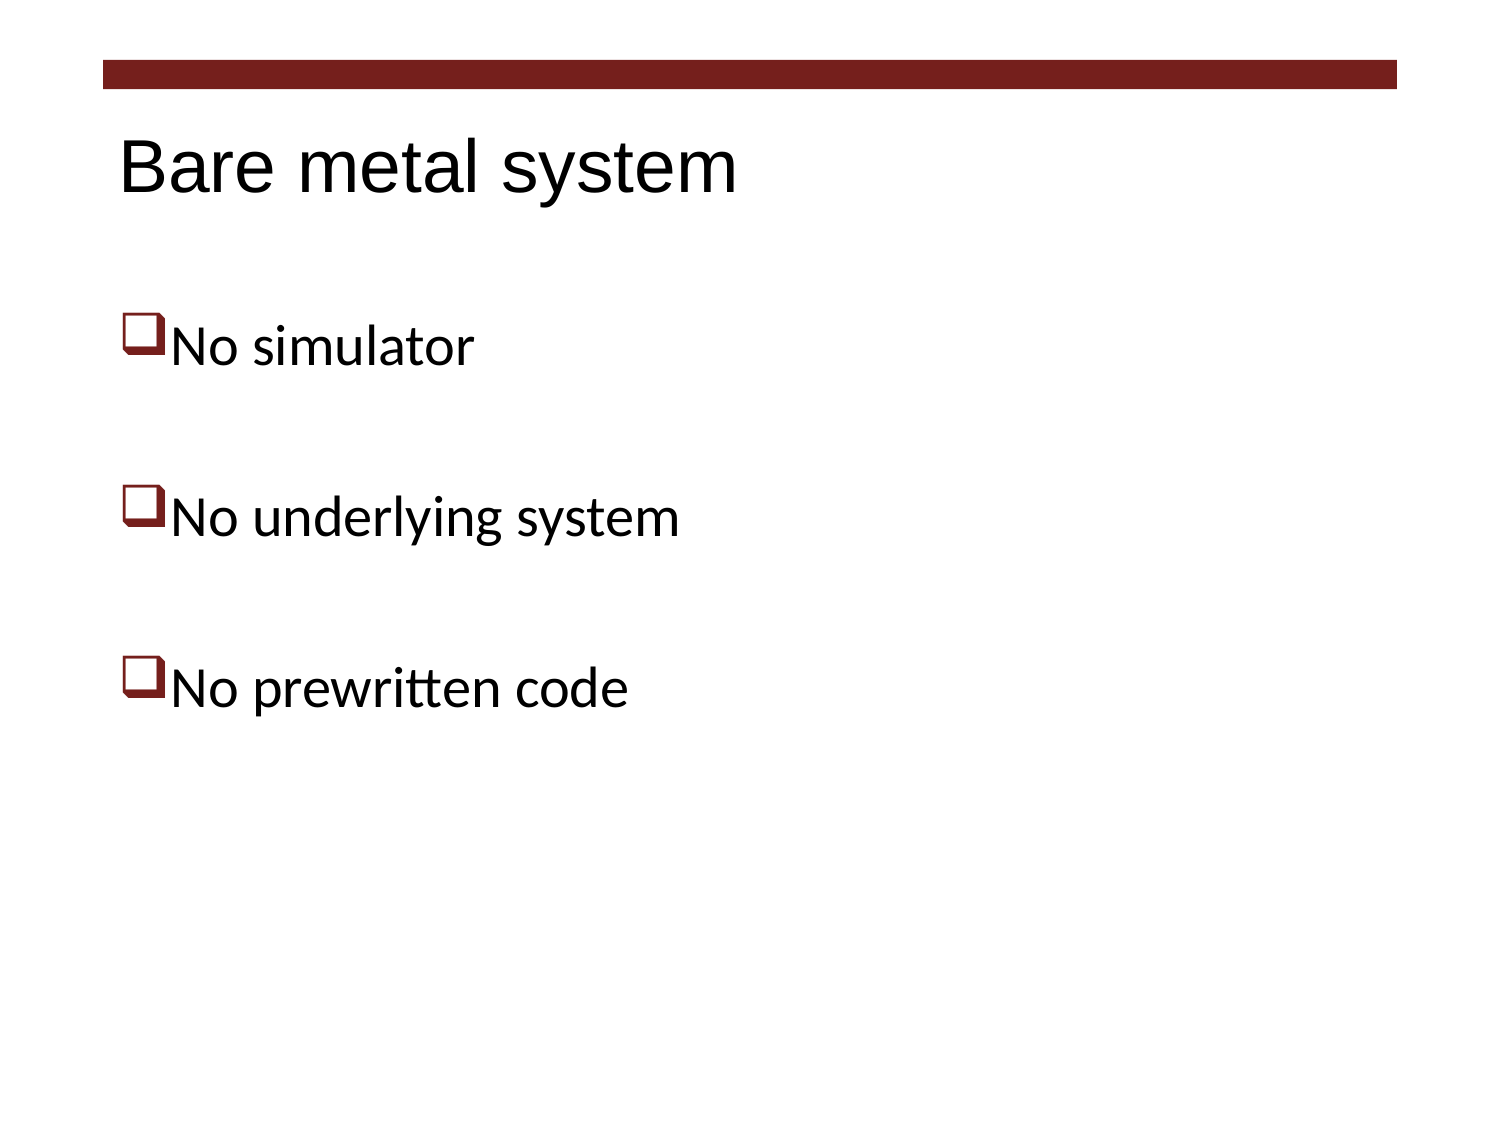

# Bare metal system
No simulator

No underlying system

No prewritten code